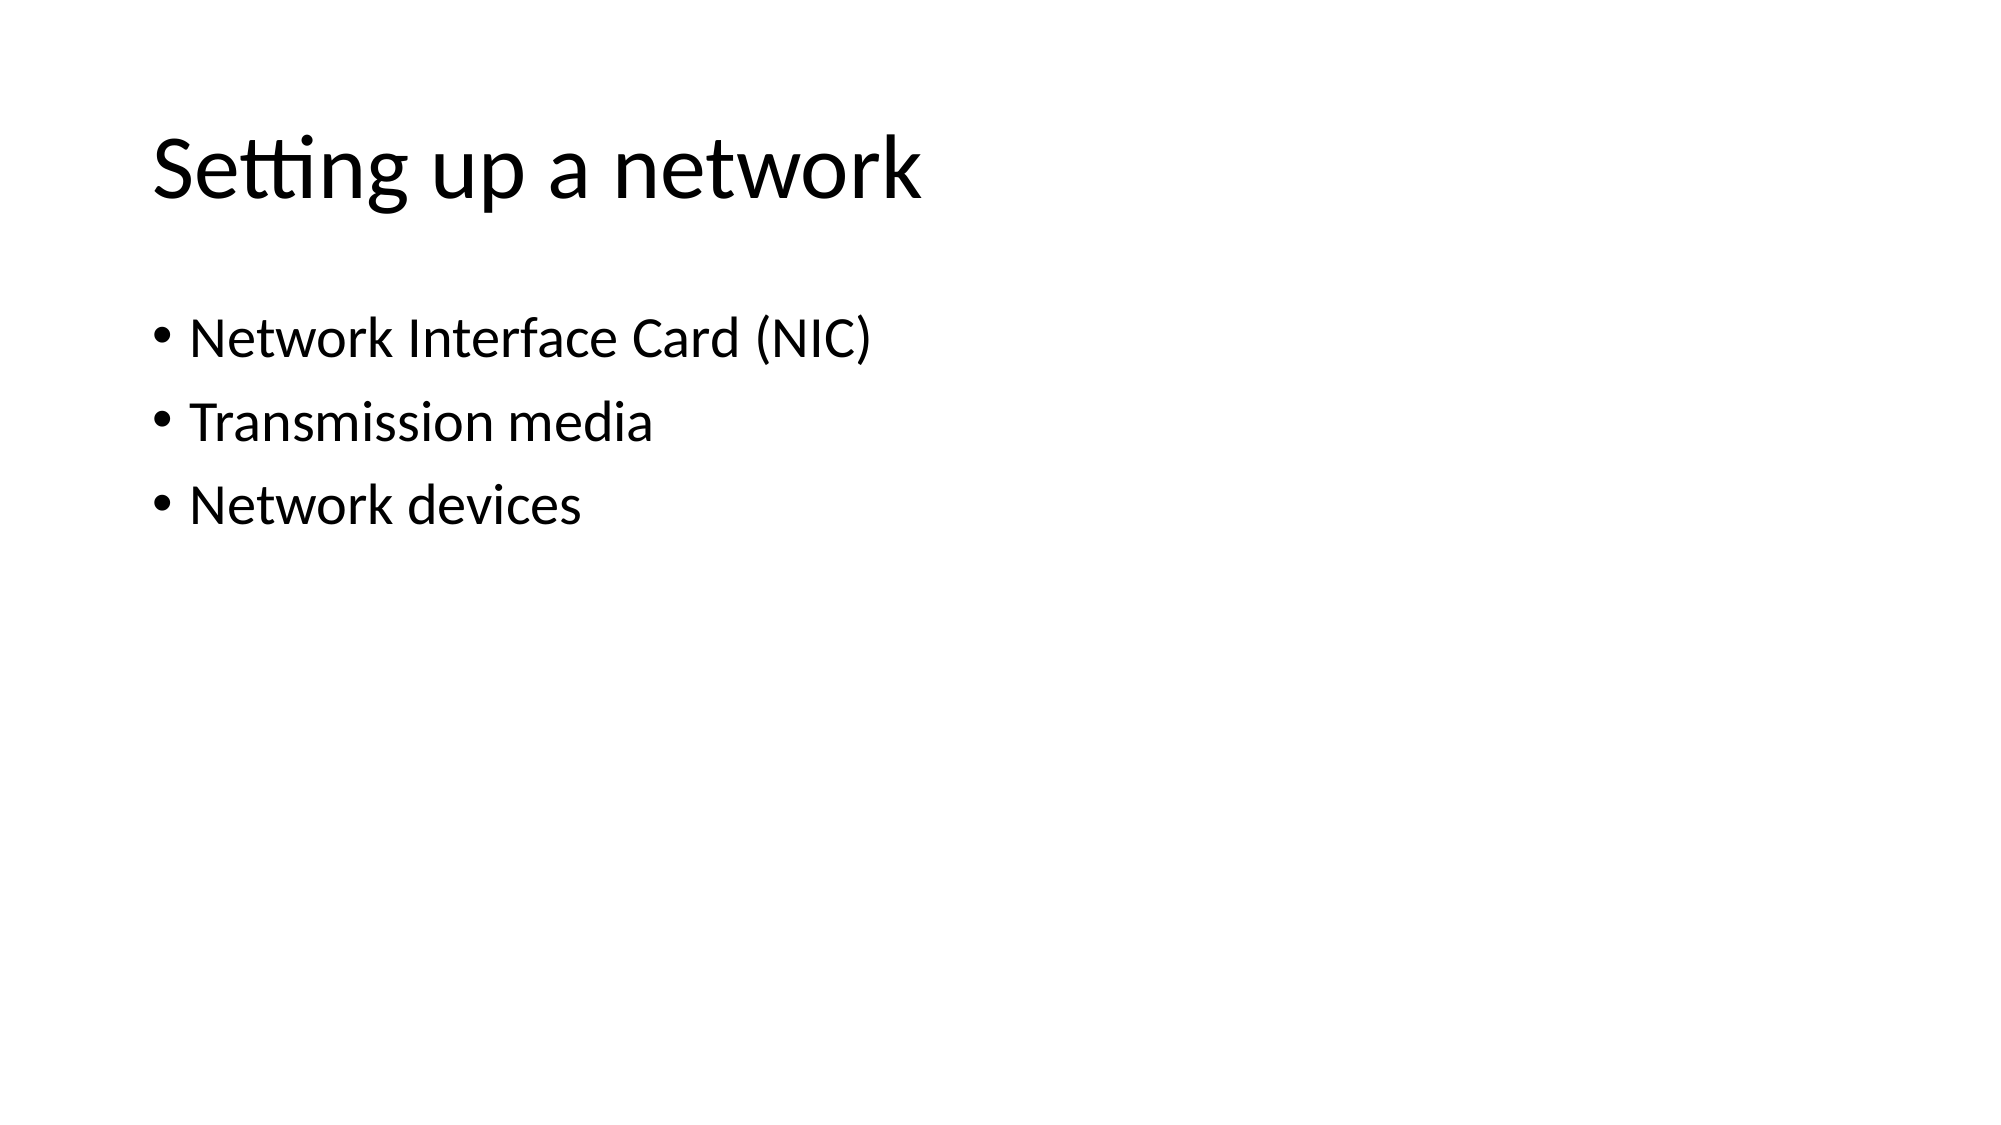

# Setting up a network
Network Interface Card (NIC)
Transmission media
Network devices